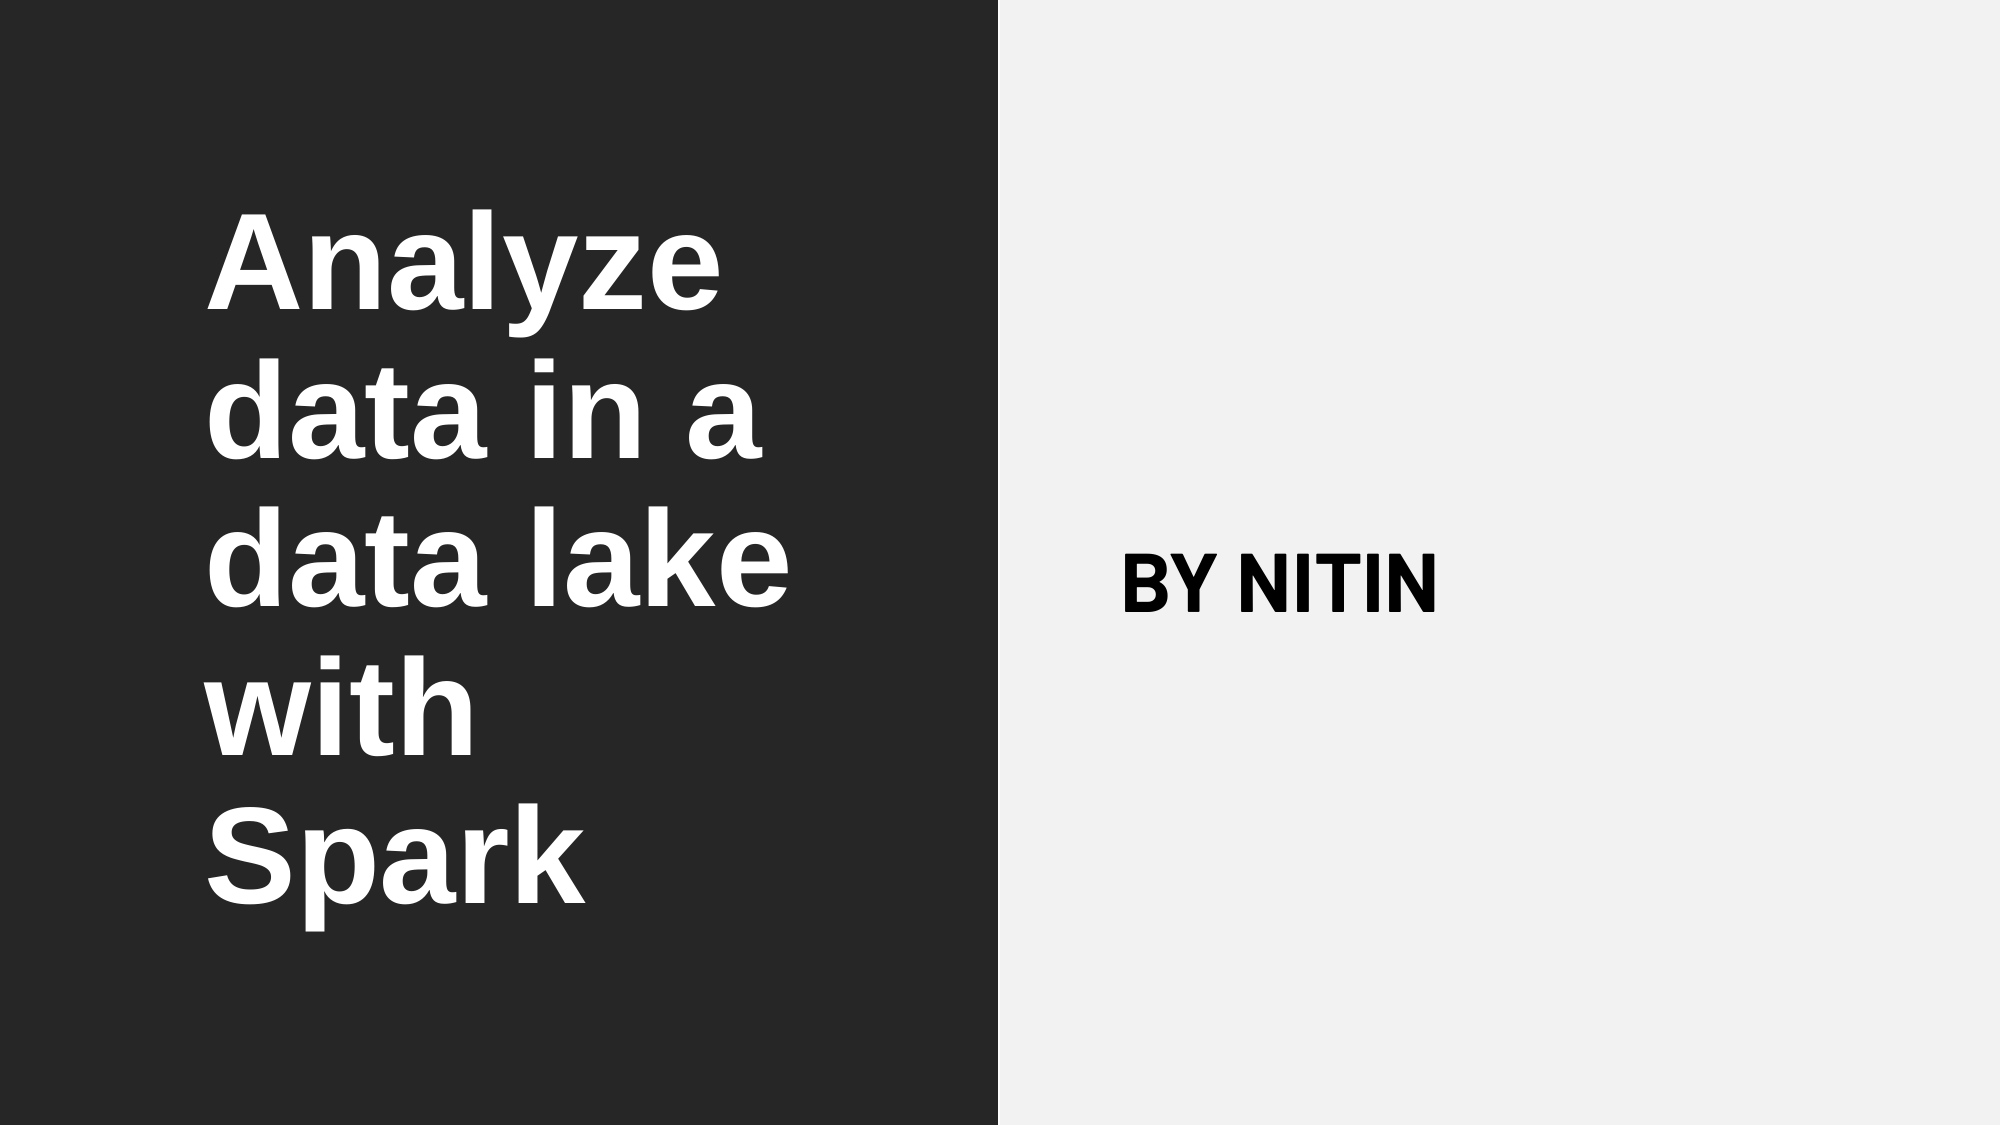

# Analyze data in a data lake with Spark
BY NITIN